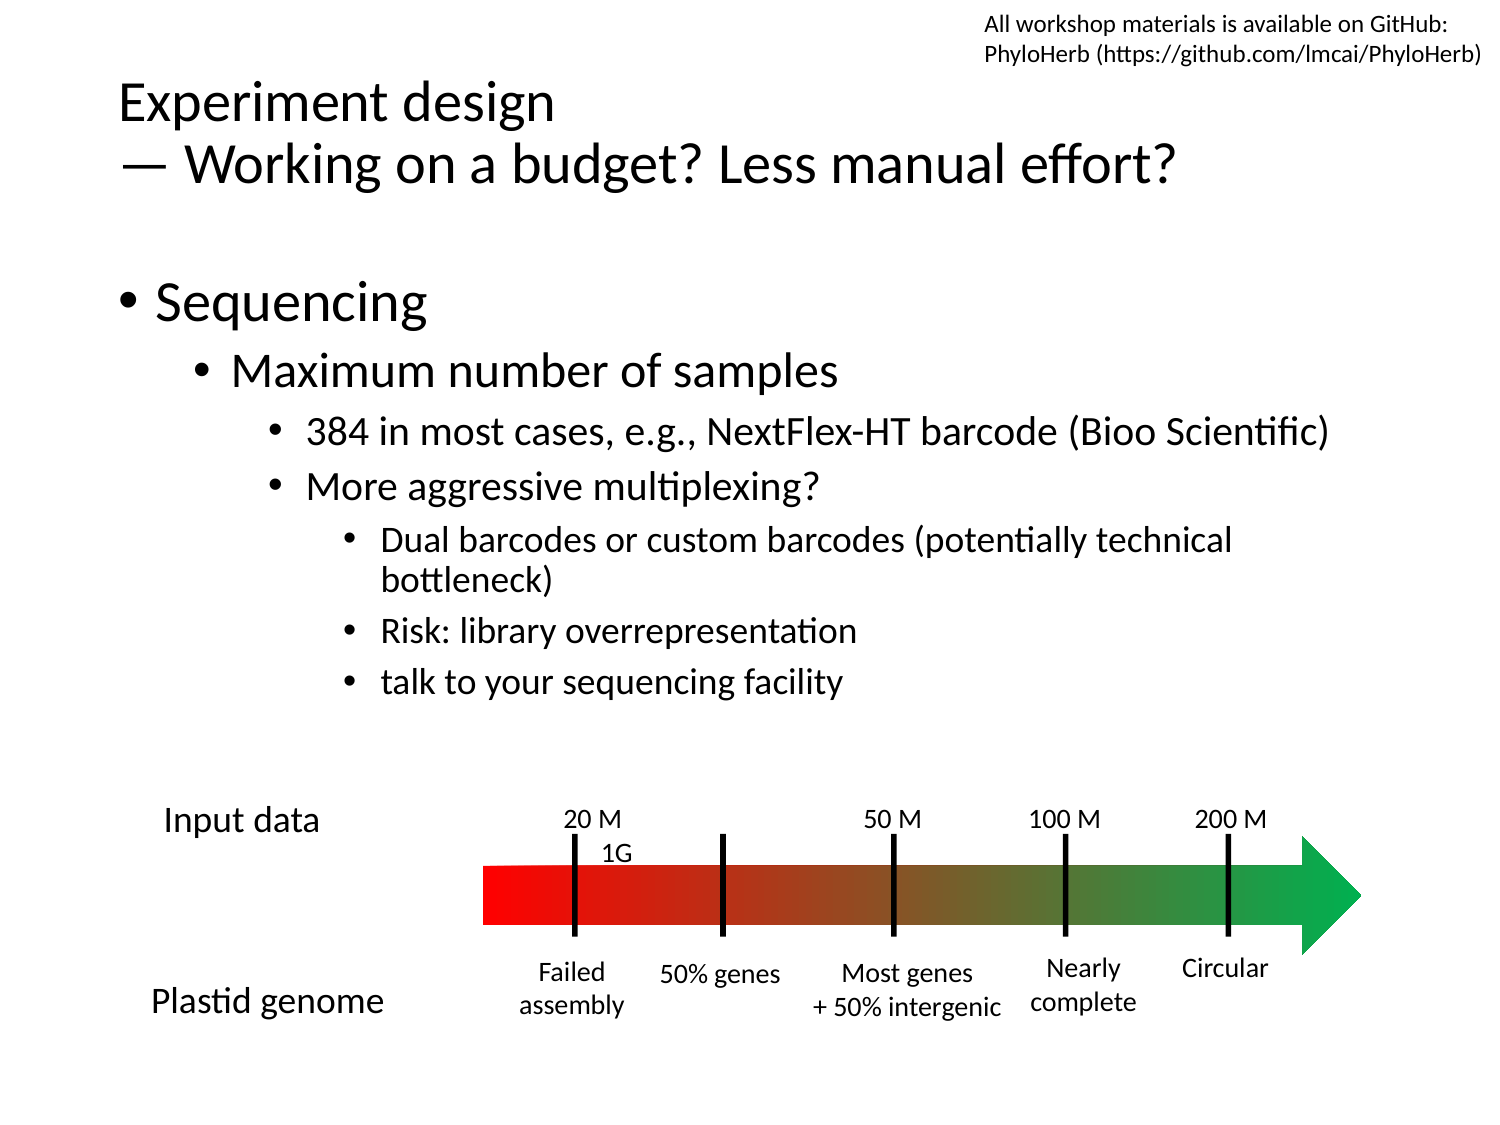

All workshop materials is available on GitHub:
PhyloHerb (https://github.com/lmcai/PhyloHerb)
# Experiment design — Working on a budget? Less manual effort?
Sequencing
Maximum number of samples
384 in most cases, e.g., NextFlex-HT barcode (Bioo Scientific)
More aggressive multiplexing?
Dual barcodes or custom barcodes (potentially technical bottleneck)
Risk: library overrepresentation
talk to your sequencing facility
Input data
20 M	   	50 M                 100 M	     200 M              1G

Circular
Nearly
complete
Failed
assembly
Most genes
+ 50% intergenic
50% genes
Plastid genome